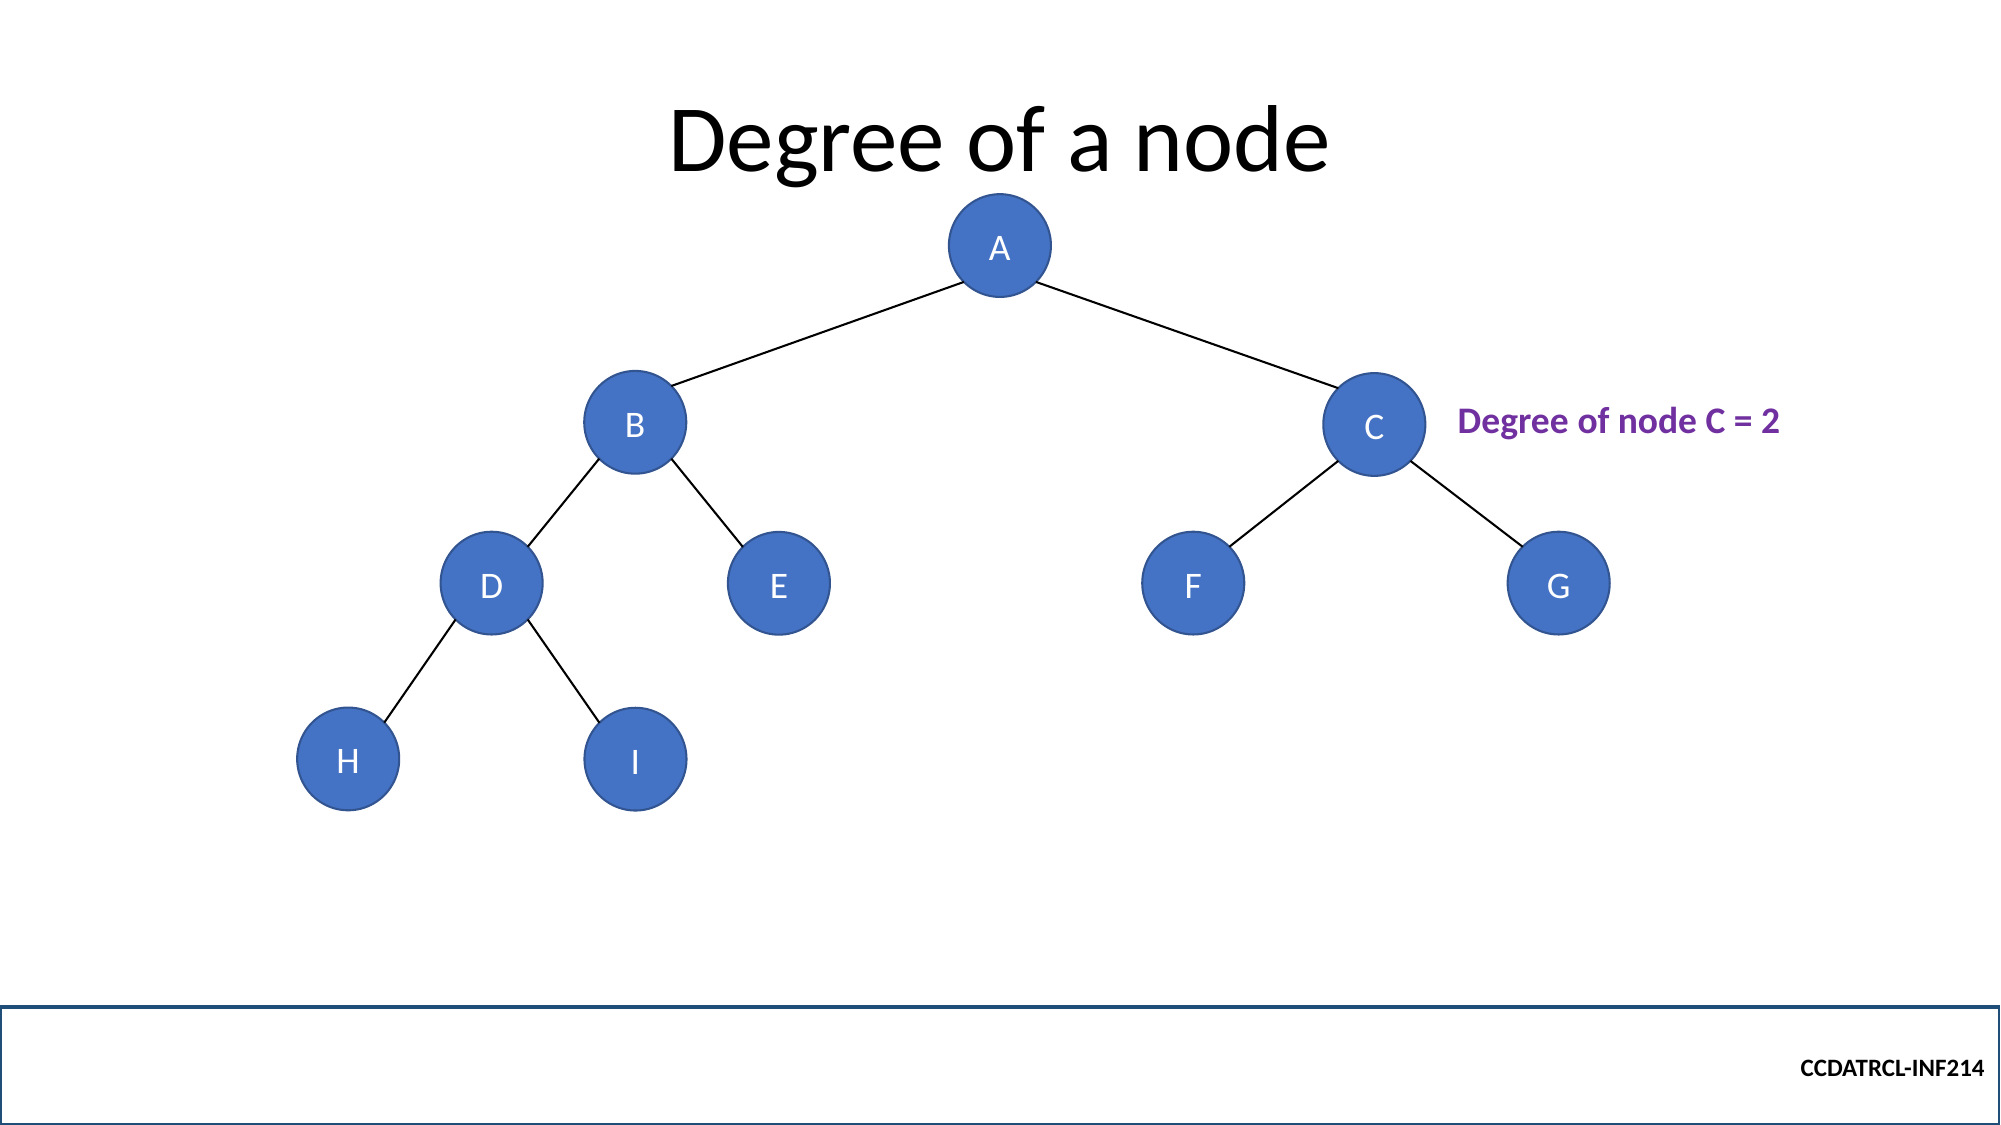

# Degree of a node
A

B
C
Degree of node C = 2
D
F
G
E
H
I
CCDATRCL-INF214